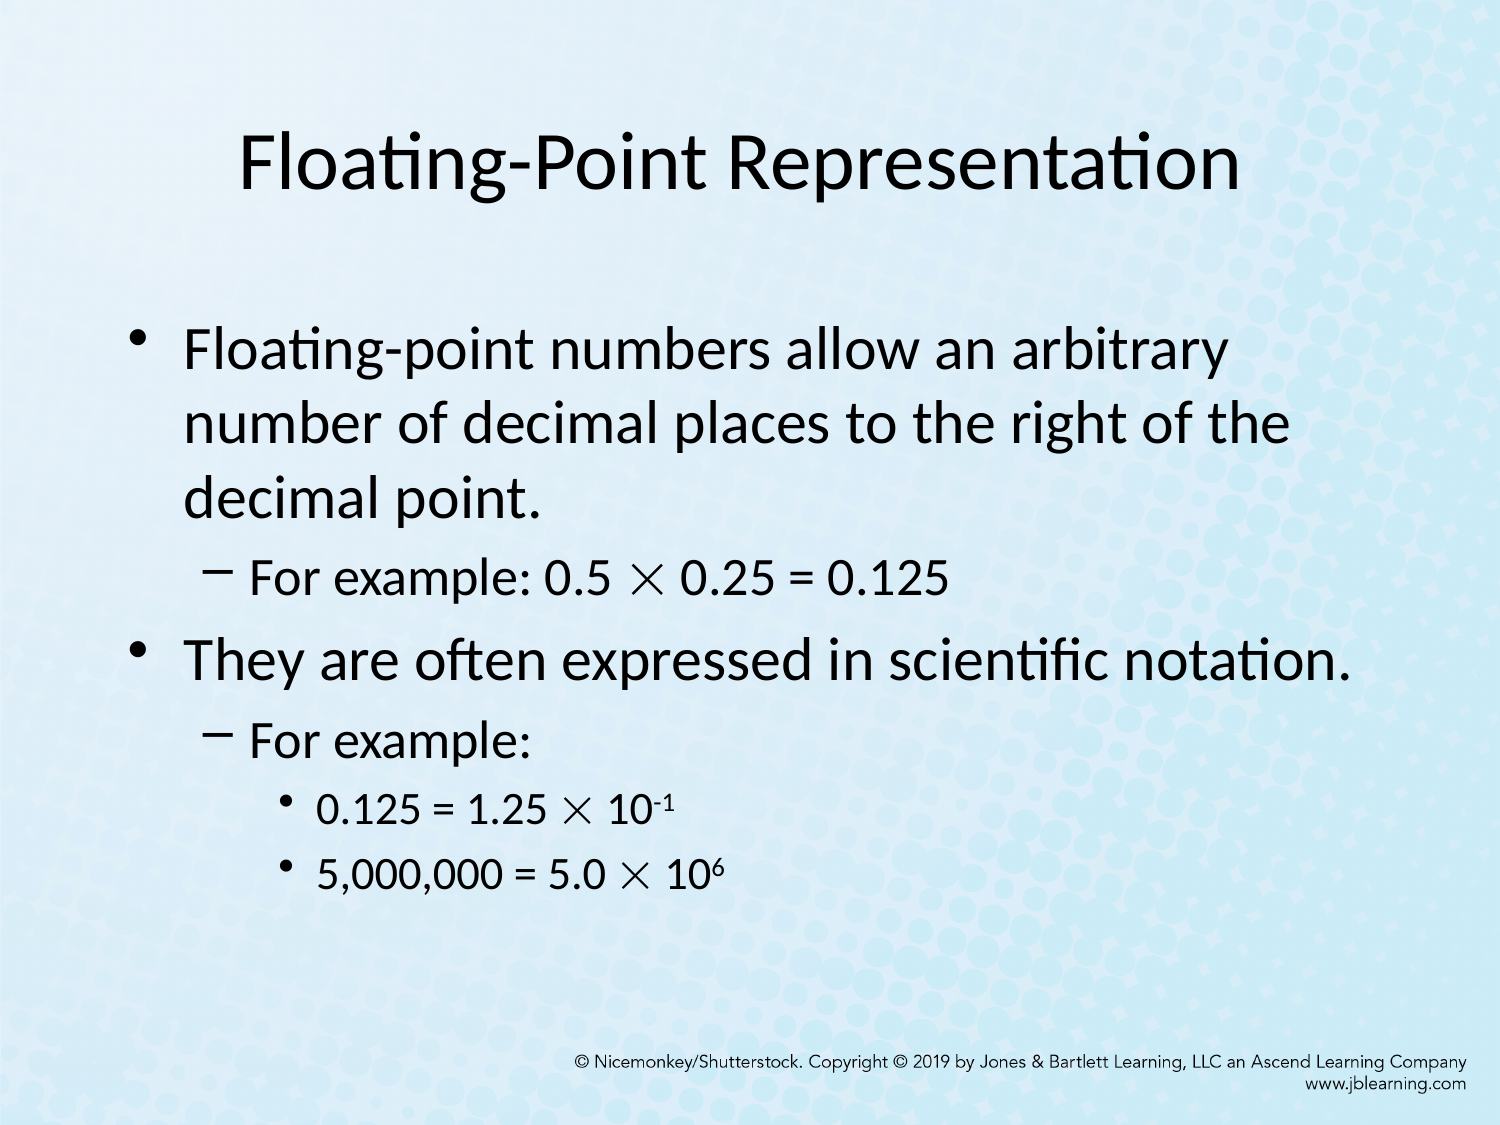

# Floating-Point Representation
Floating-point numbers allow an arbitrary number of decimal places to the right of the decimal point.
For example: 0.5 × 0.25 = 0.125
They are often expressed in scientific notation.
For example:
0.125 = 1.25 × 10-1
5,000,000 = 5.0 × 106